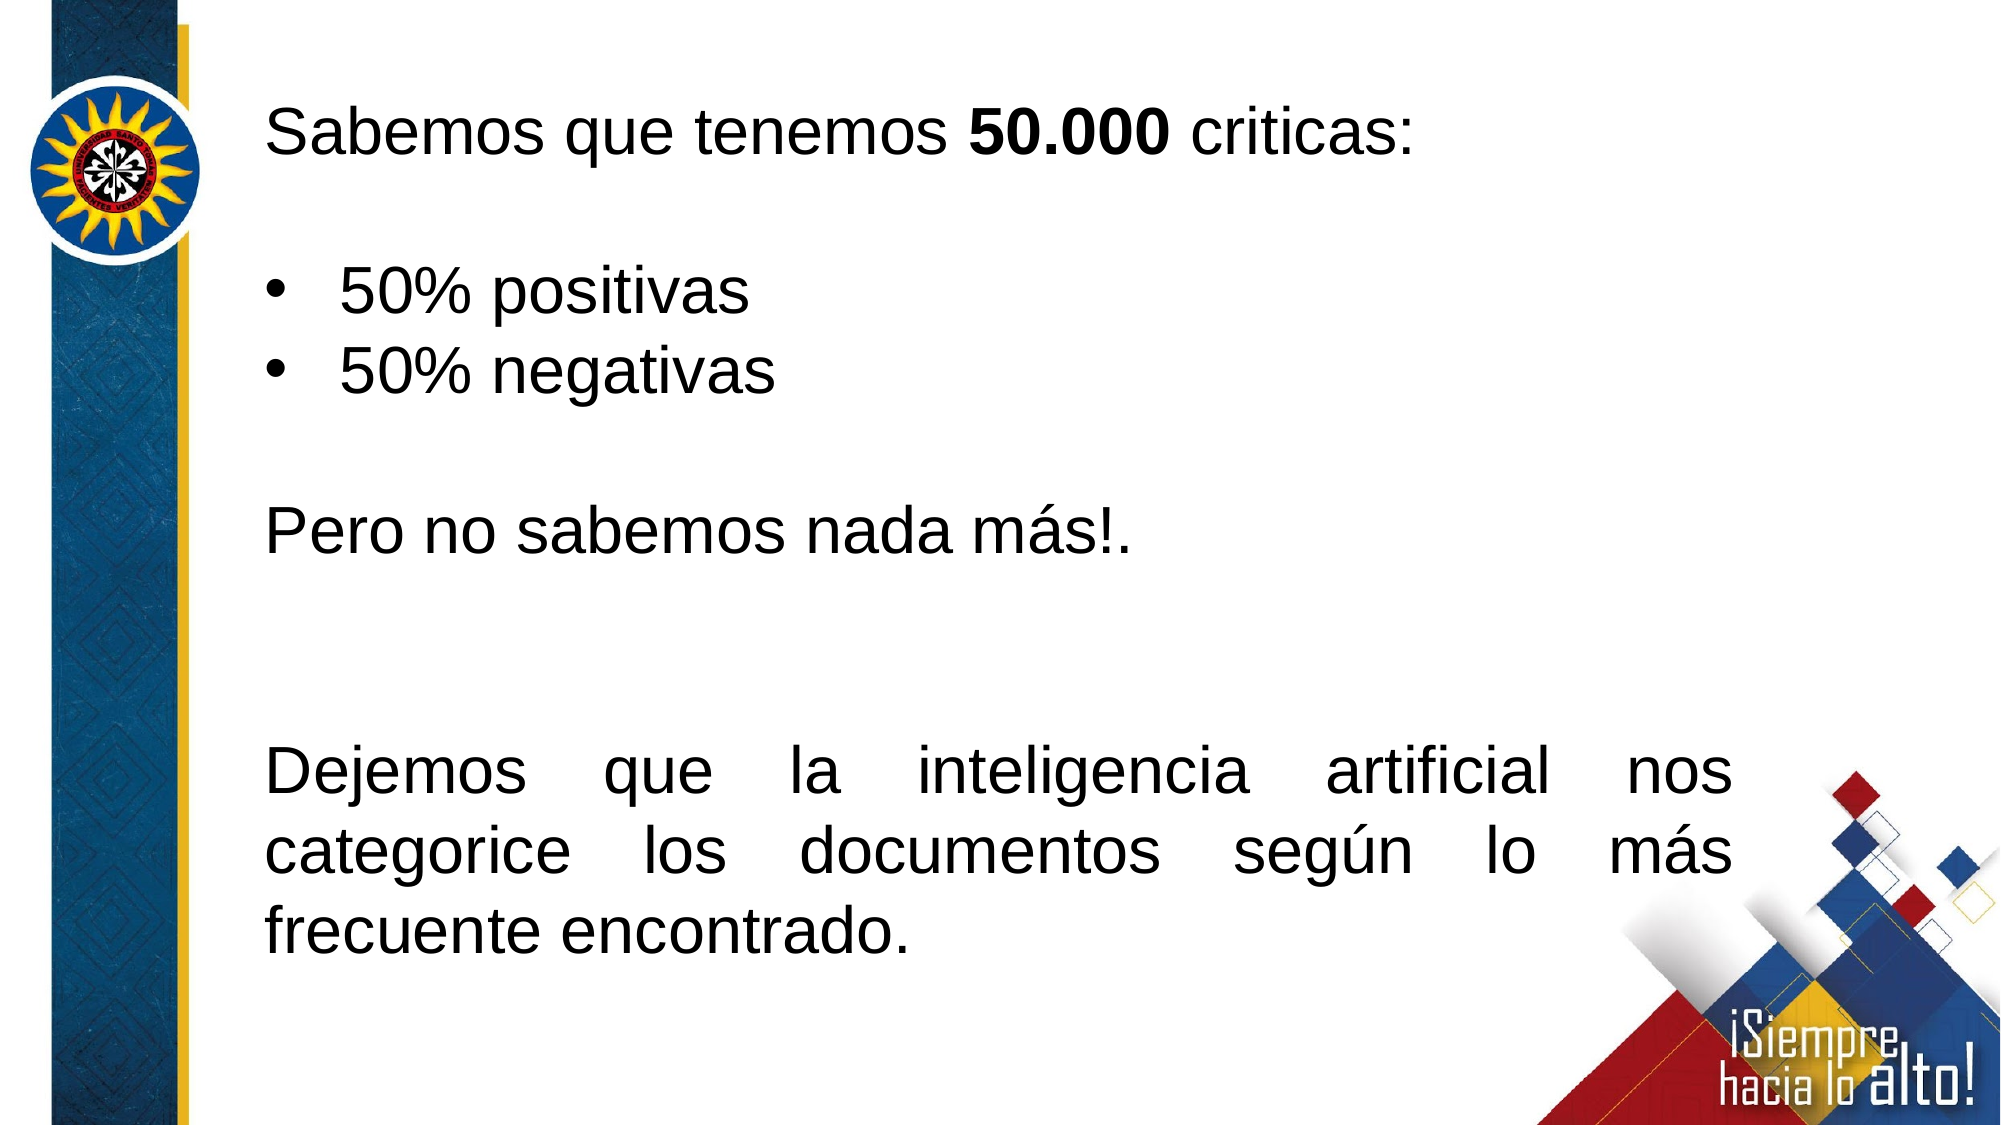

Sabemos que tenemos 50.000 criticas:

50% positivas
50% negativas

Pero no sabemos nada más!.

Dejemos que la inteligencia artificial nos categorice los documentos según lo más frecuente encontrado.